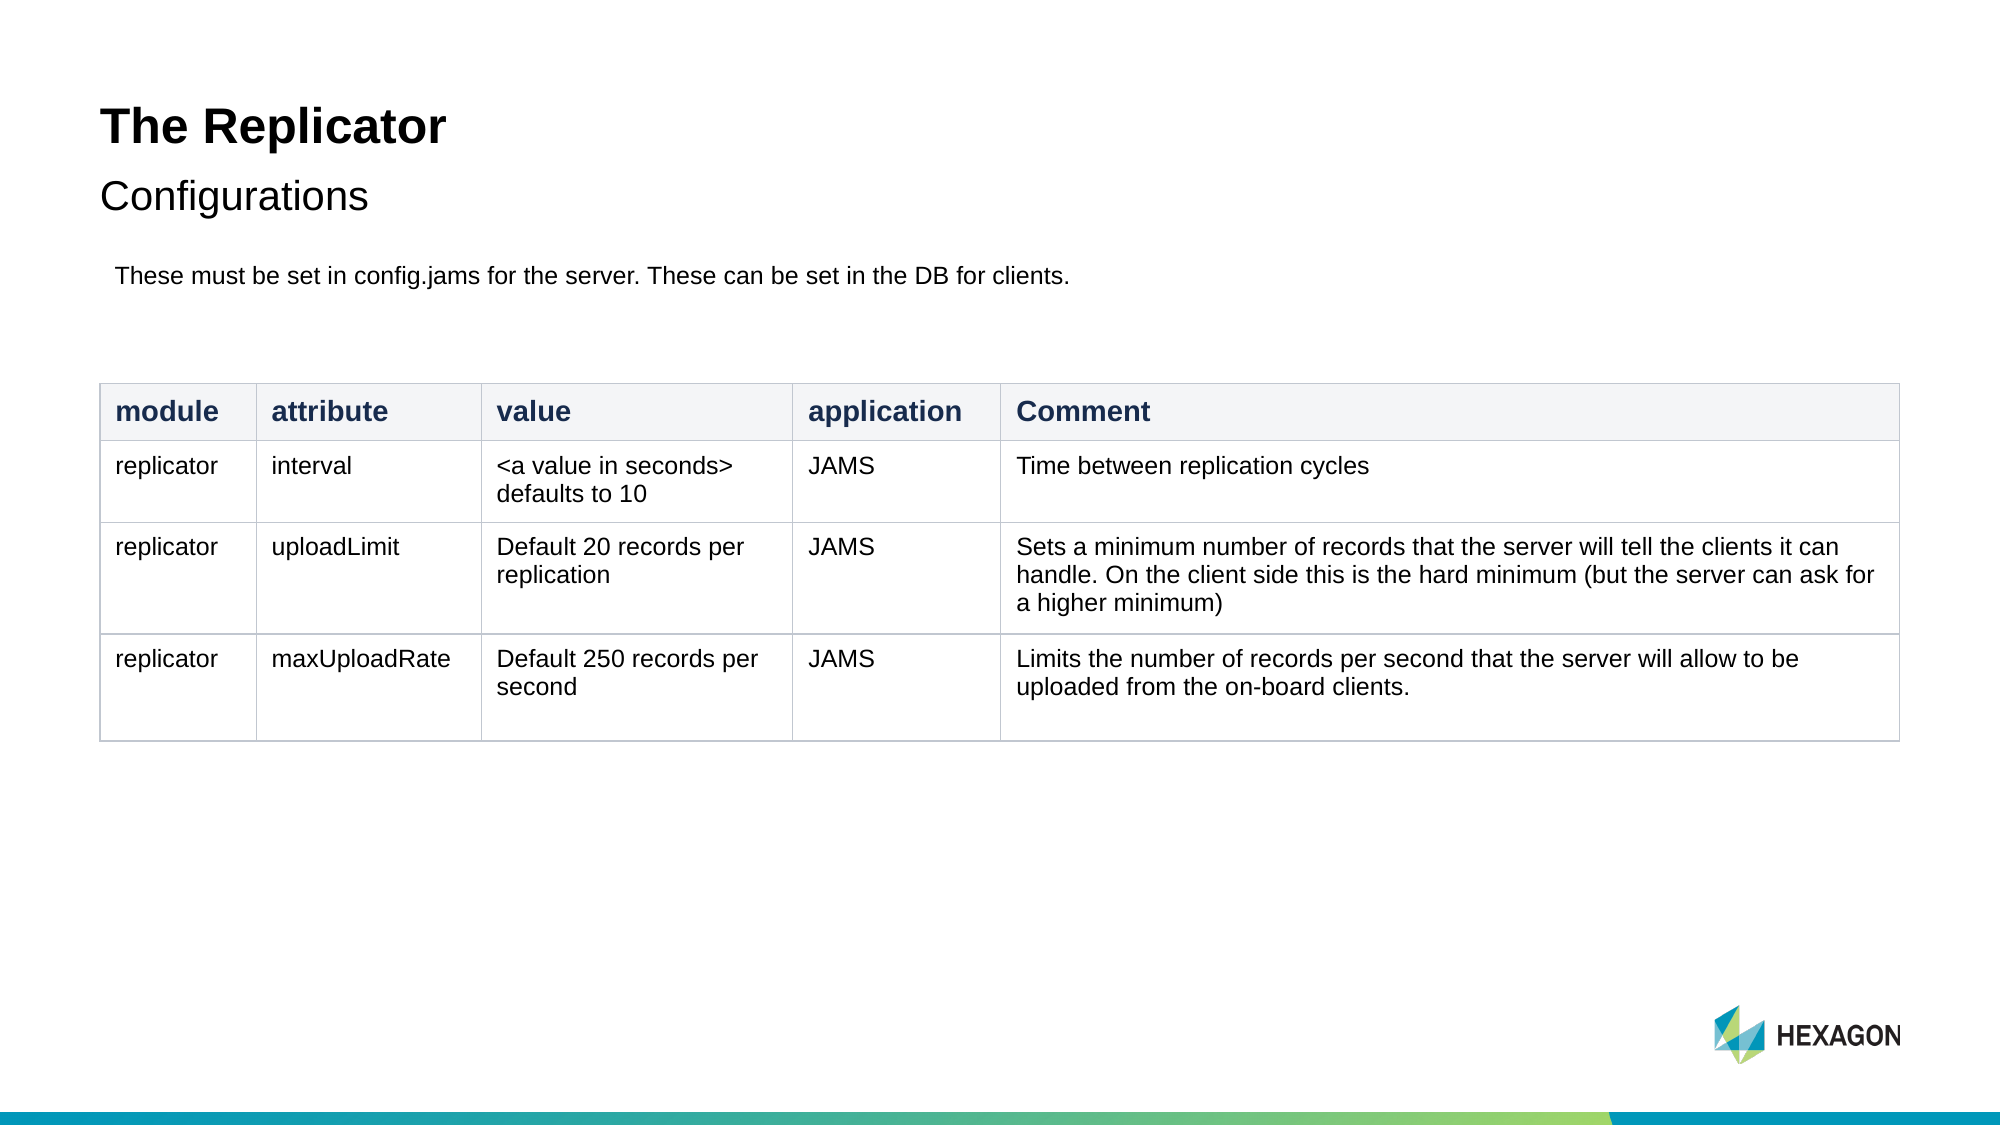

# The Replicator
Configurations
These must be set in config.jams for the server. These can be set in the DB for clients.

| module | attribute | value | application | Comment |
| --- | --- | --- | --- | --- |
| replicator | interval | <a value in seconds> defaults to 10 | JAMS | Time between replication cycles |
| replicator | uploadLimit | Default 20 records per replication | JAMS | Sets a minimum number of records that the server will tell the clients it can handle. On the client side this is the hard minimum (but the server can ask for a higher minimum) |
| replicator | maxUploadRate | Default 250 records per second | JAMS | Limits the number of records per second that the server will allow to be uploaded from the on-board clients. |